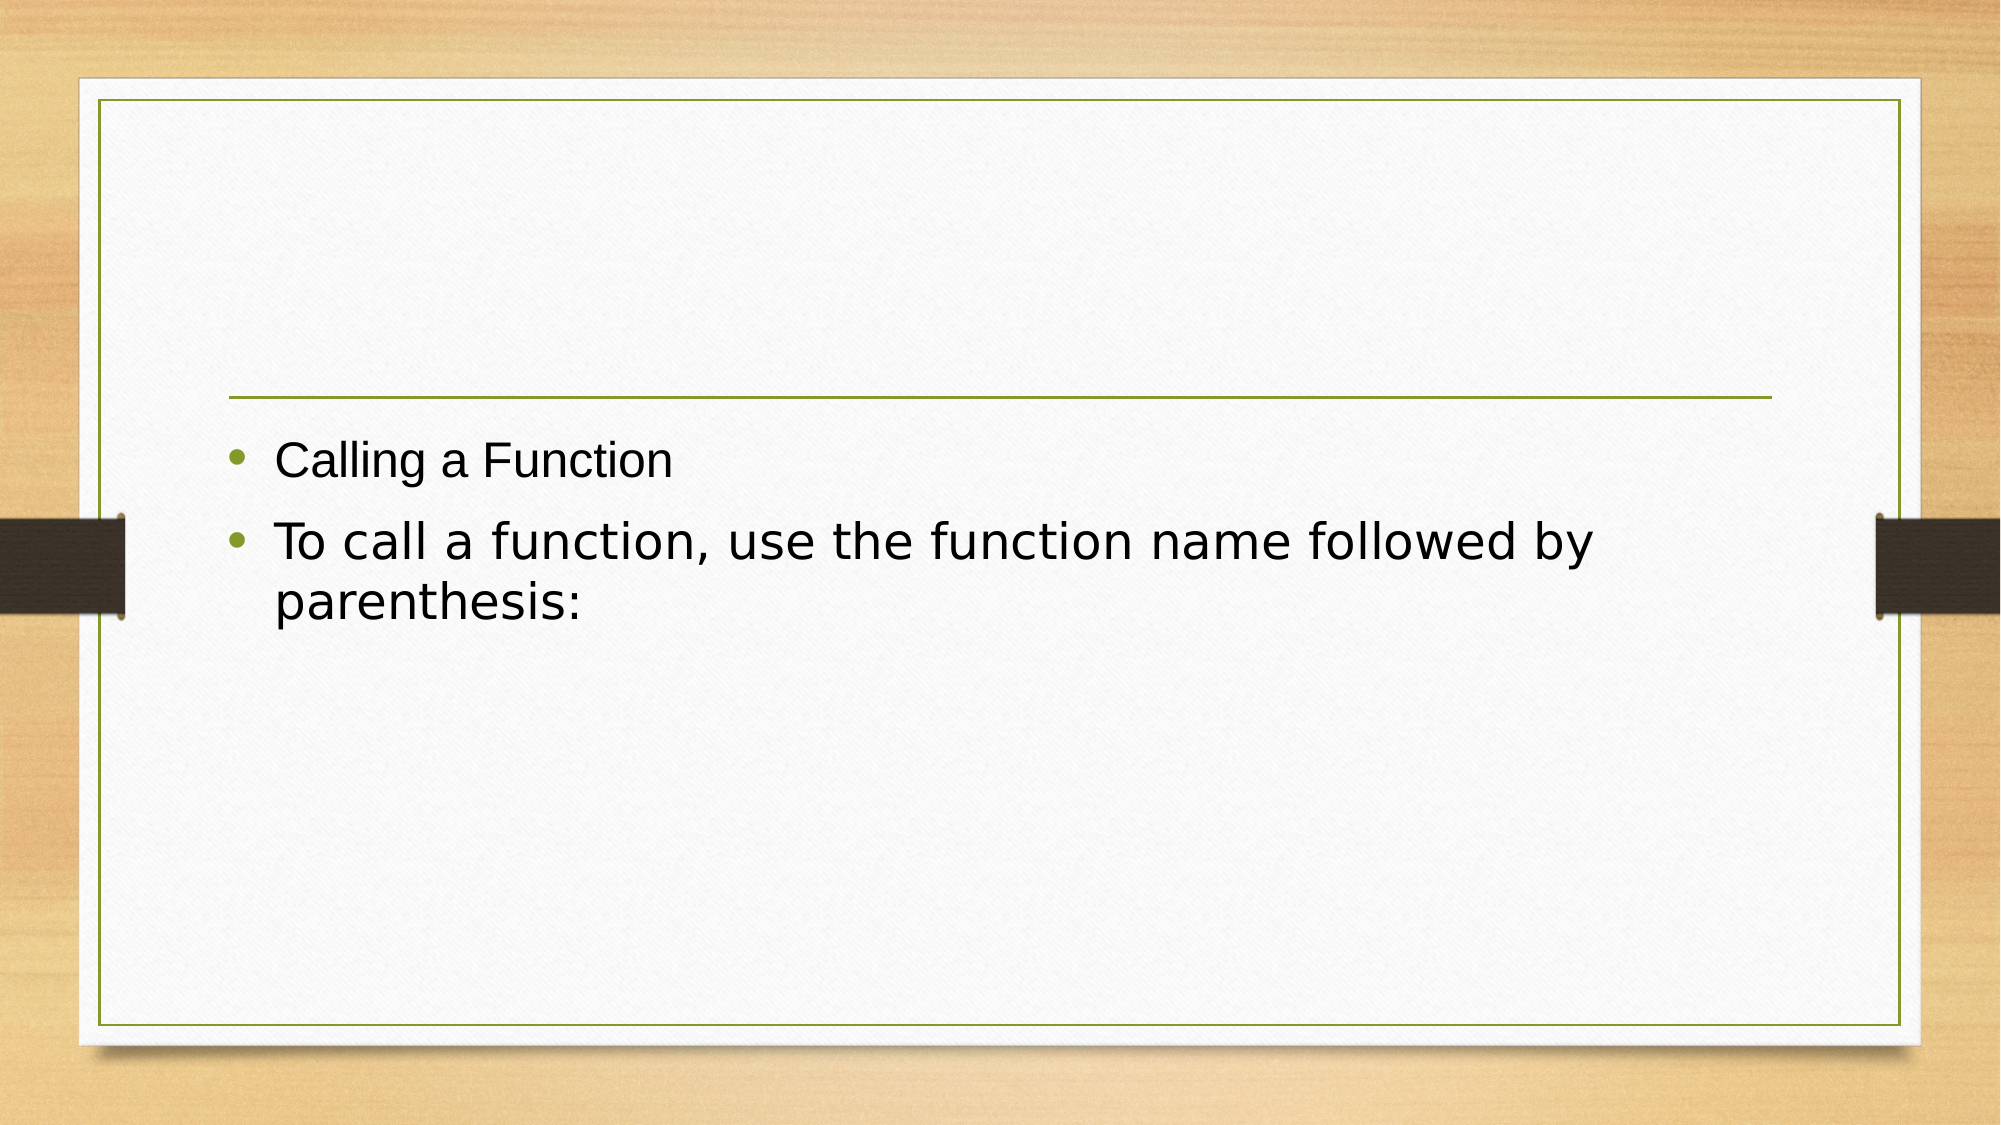

#
Calling a Function
To call a function, use the function name followed by parenthesis: